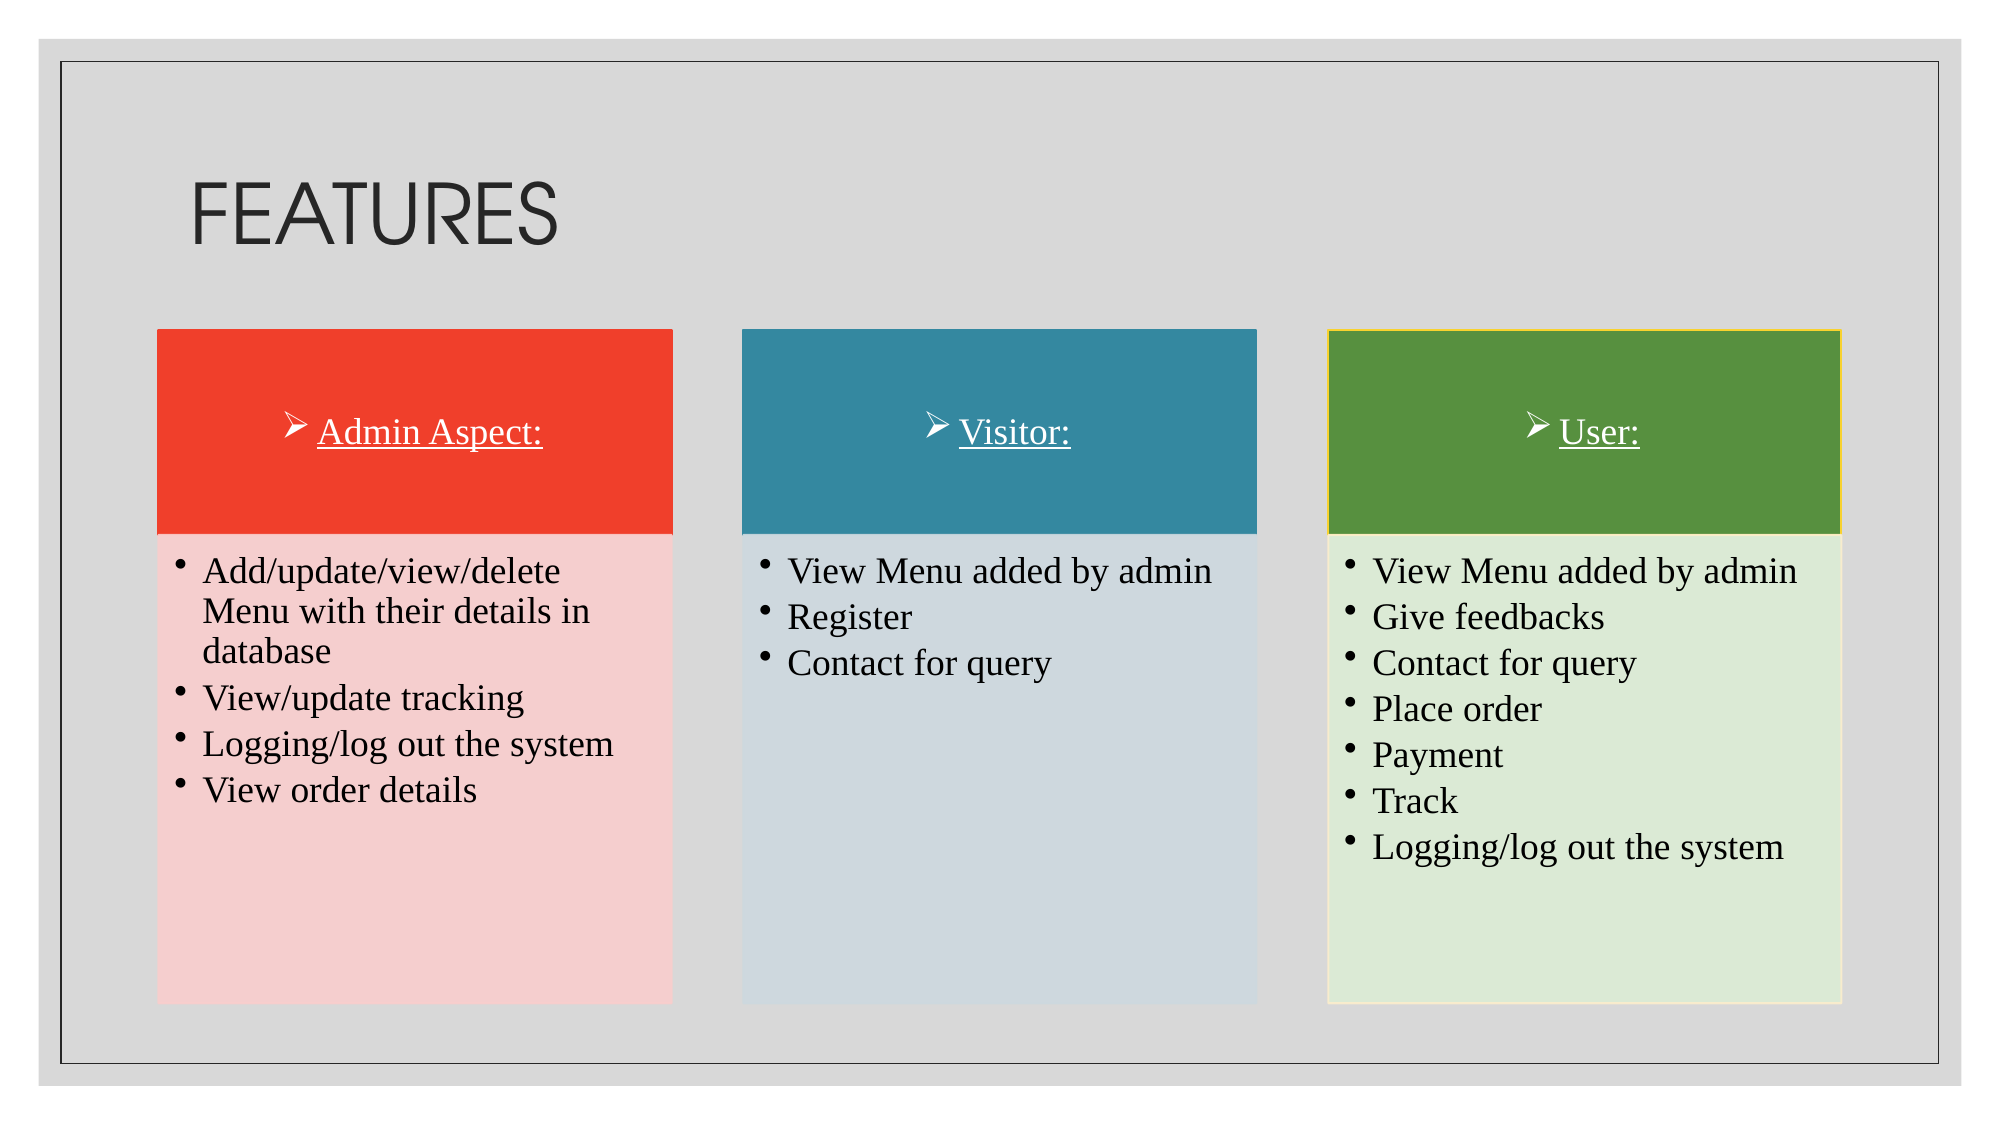

# FEATURES
Admin Aspect:
Add/update/view/delete Menu with their details in database
View/update tracking
Logging/log out the system
View order details
Visitor:
View Menu added by admin
Register
Contact for query
User:
View Menu added by admin
Give feedbacks
Contact for query
Place order
Payment
Track
Logging/log out the system